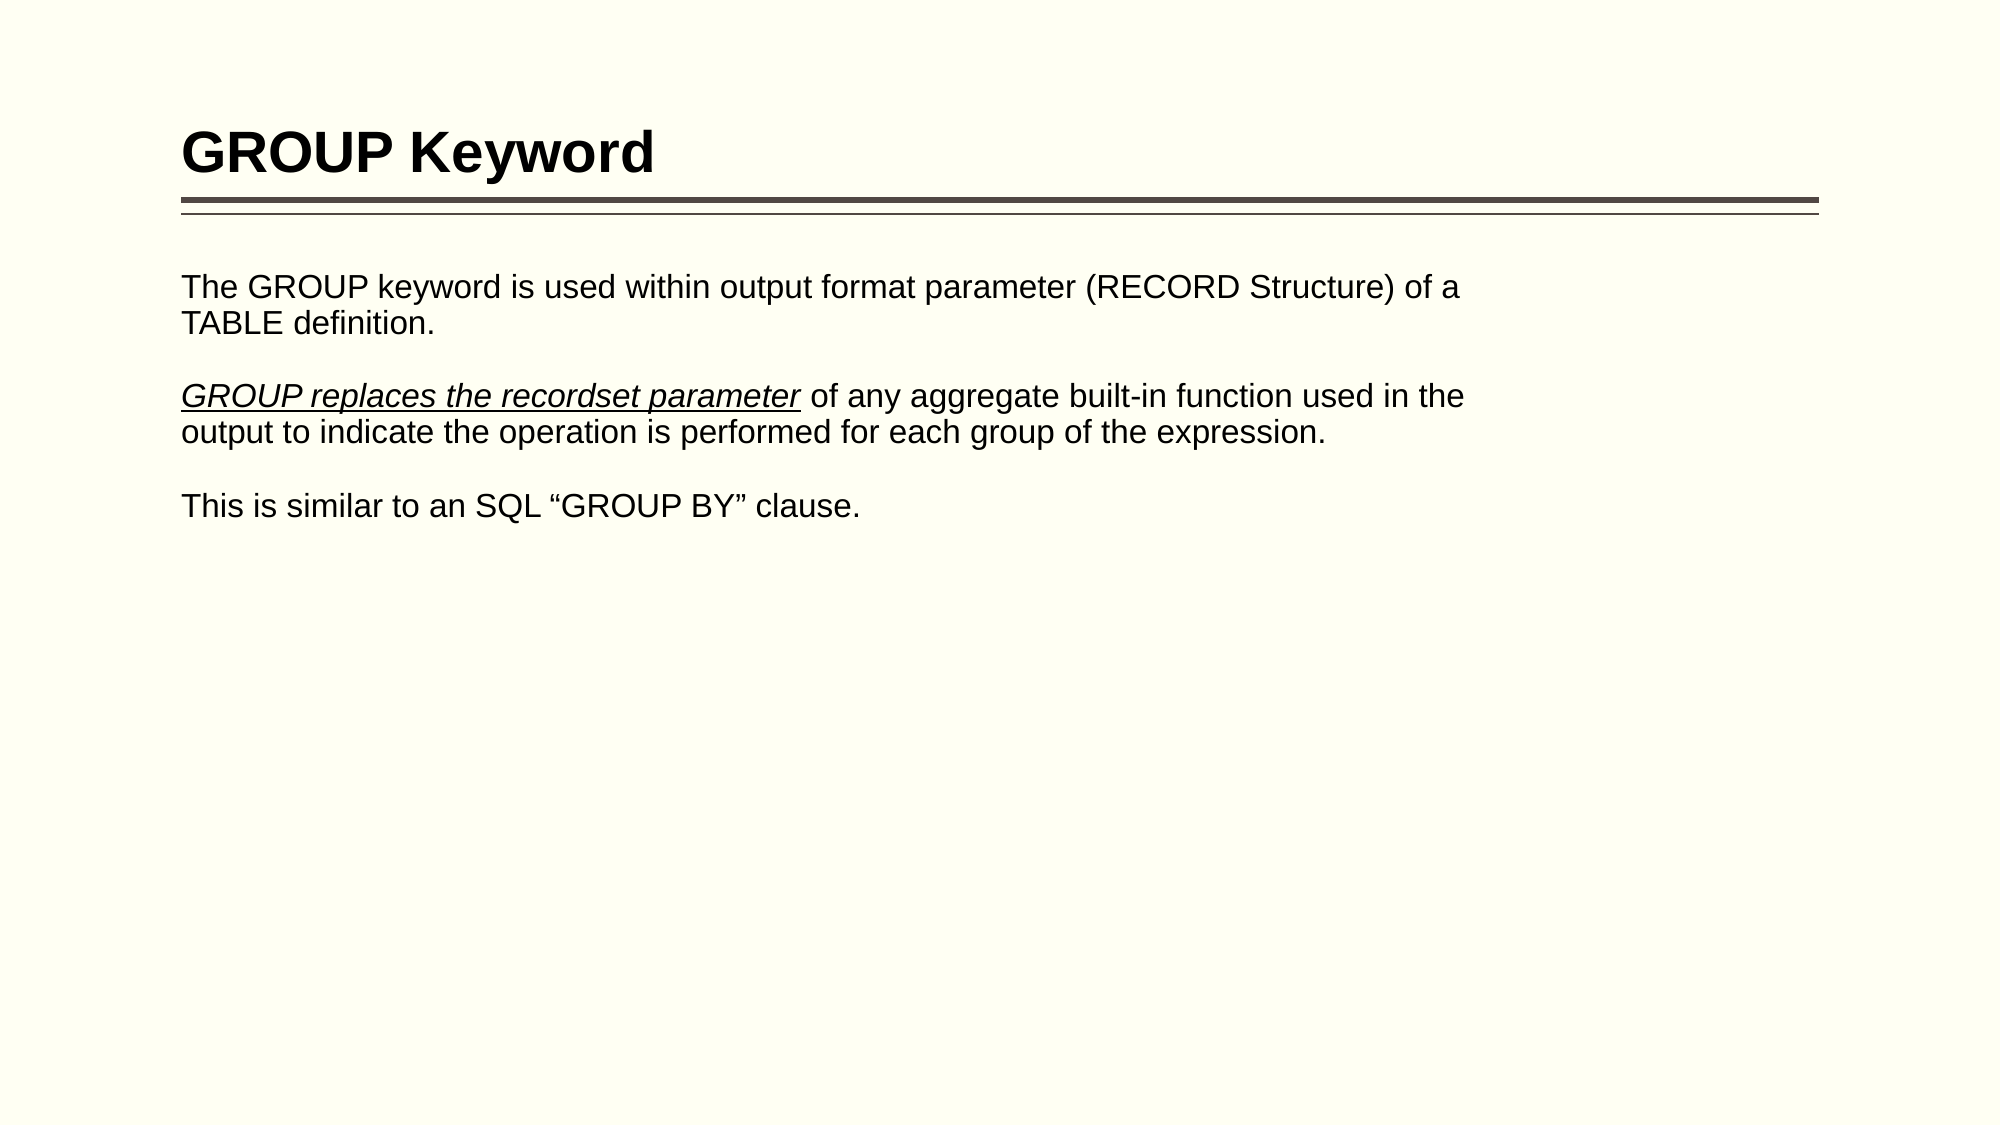

# GROUP Keyword
The GROUP keyword is used within output format parameter (RECORD Structure) of a TABLE definition.
GROUP replaces the recordset parameter of any aggregate built-in function used in the output to indicate the operation is performed for each group of the expression.
This is similar to an SQL “GROUP BY” clause.